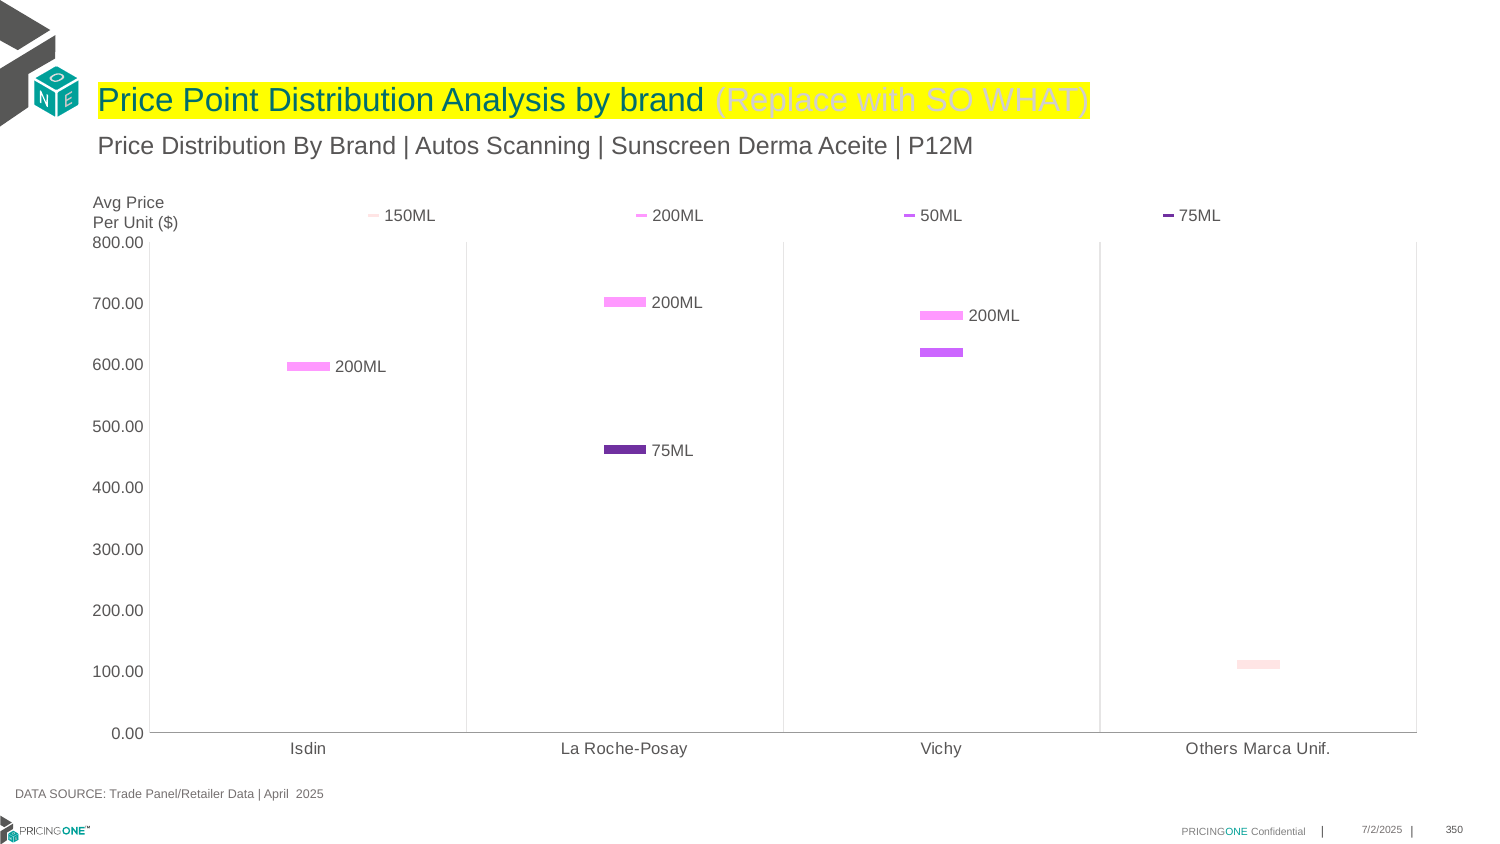

# Price Point Distribution Analysis by brand (Replace with SO WHAT)
Price Distribution By Brand | Autos Scanning | Sunscreen Derma Aceite | P12M

### Chart

| Category | 150ML | 200ML | 50ML | 75ML |
|---|---|---|---|---|
| Isdin | None | 597.3957 | None | None |
| La Roche-Posay | None | 701.9871 | None | 461.3996 |
| Vichy | None | 680.0196 | 619.6572 | None |
| Others Marca Unif. | 111.7 | None | None | None |
Avg Price
Per Unit ($)
DATA SOURCE: Trade Panel/Retailer Data | April  2025
7/2/2025
350